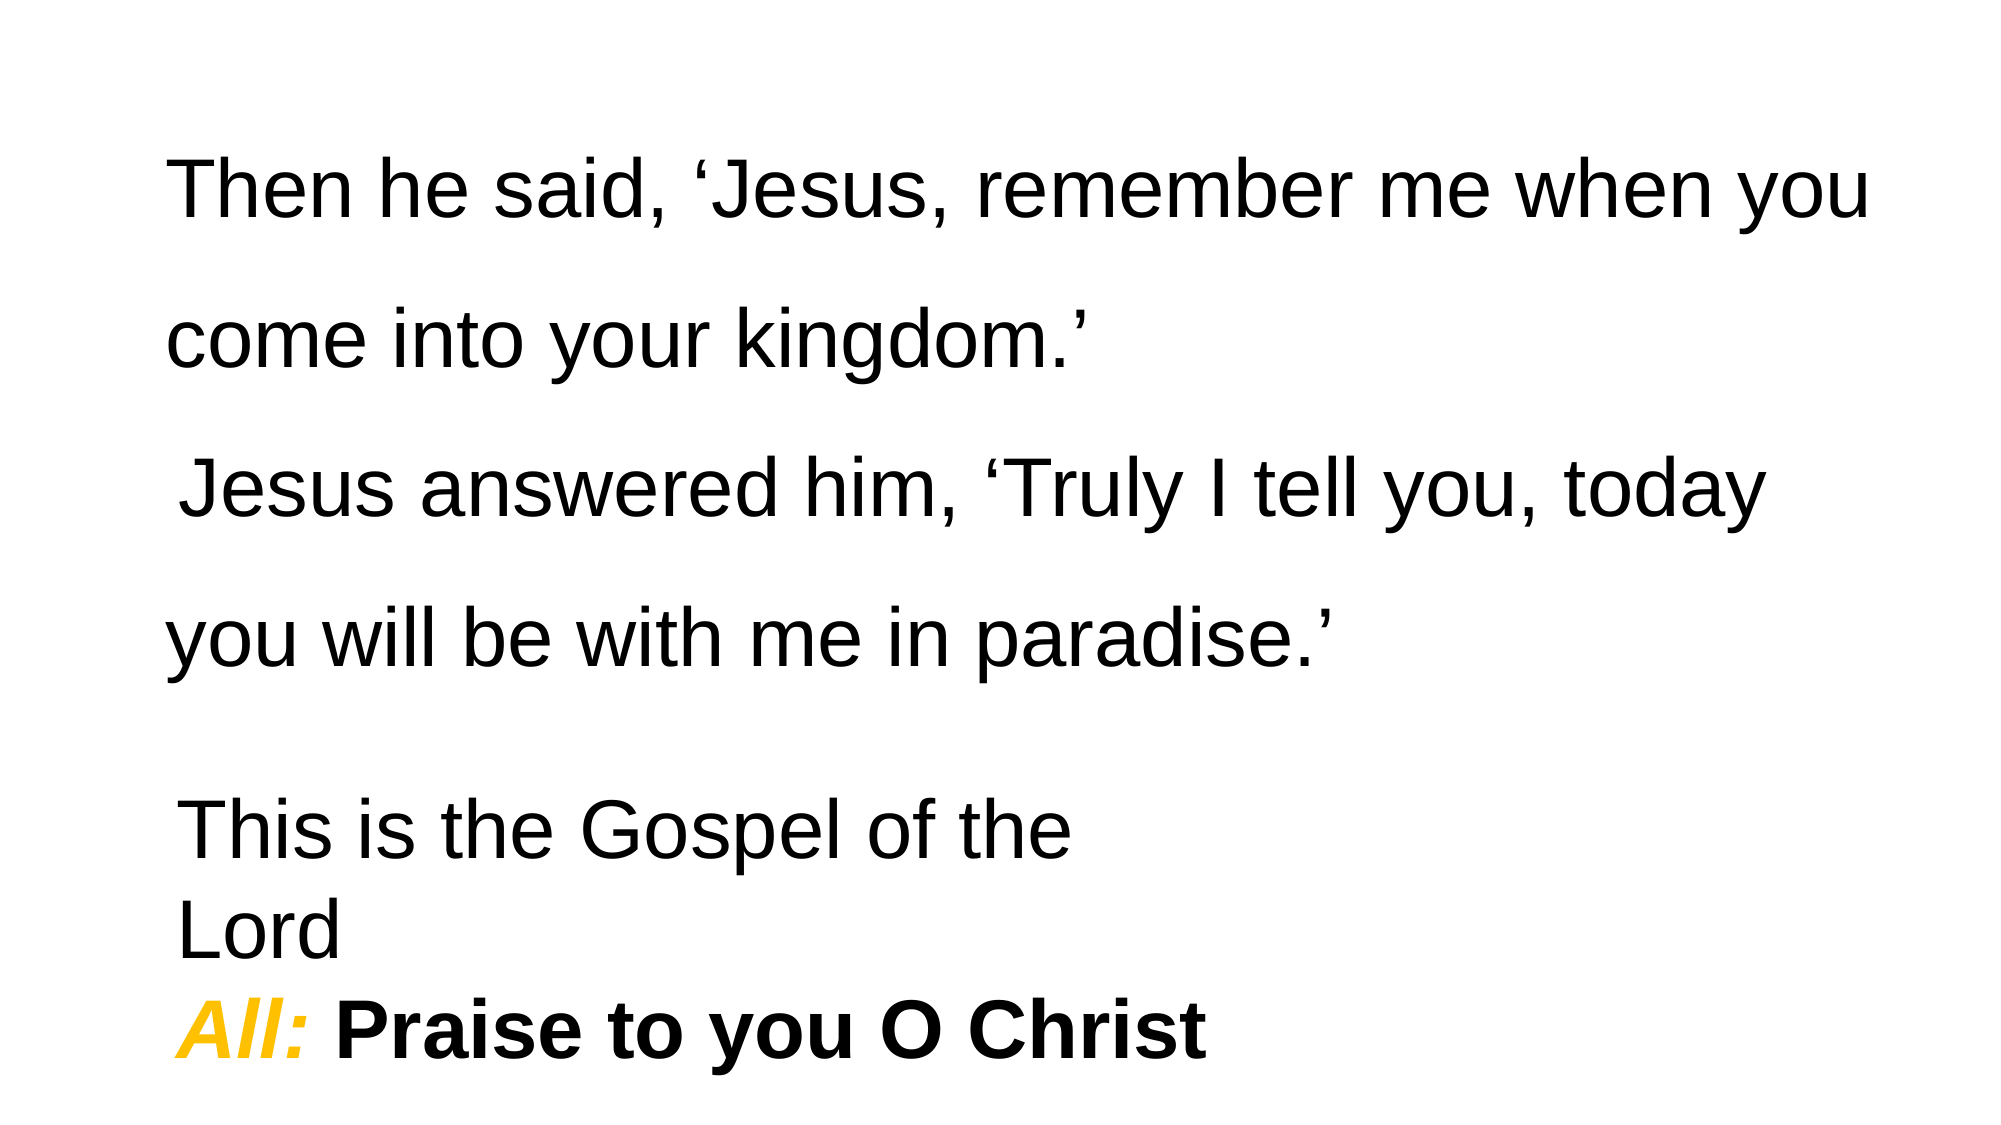

Then he said, ‘Jesus, remember me when you come into your kingdom.’
 Jesus answered him, ‘Truly I tell you, today you will be with me in paradise.’
This is the Gospel of the Lord
All: Praise to you O Christ